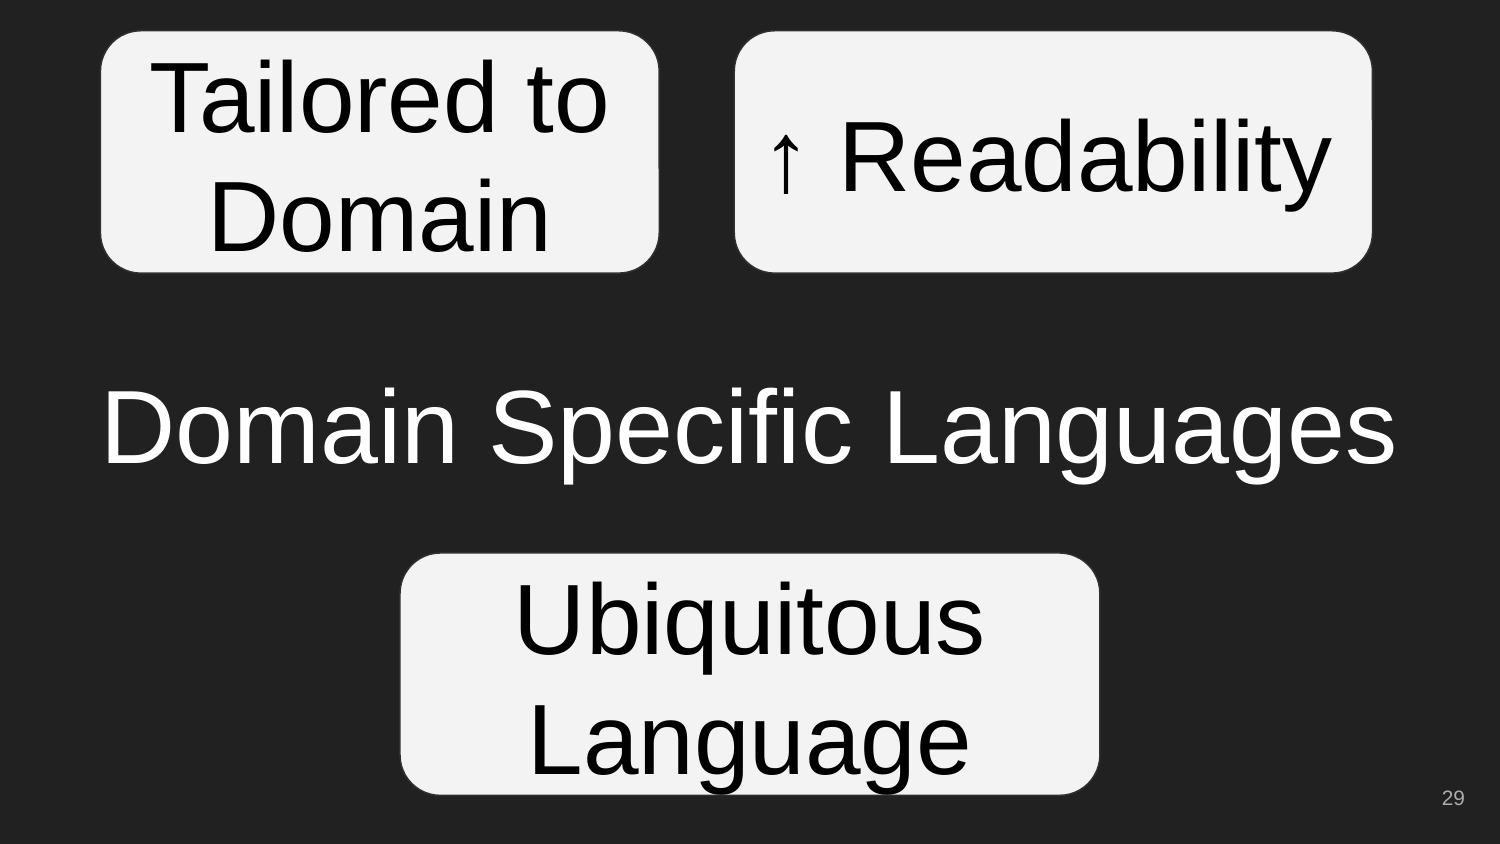

Tailored to Domain
↑ Readability
# Domain Specific Languages
Ubiquitous Language
29